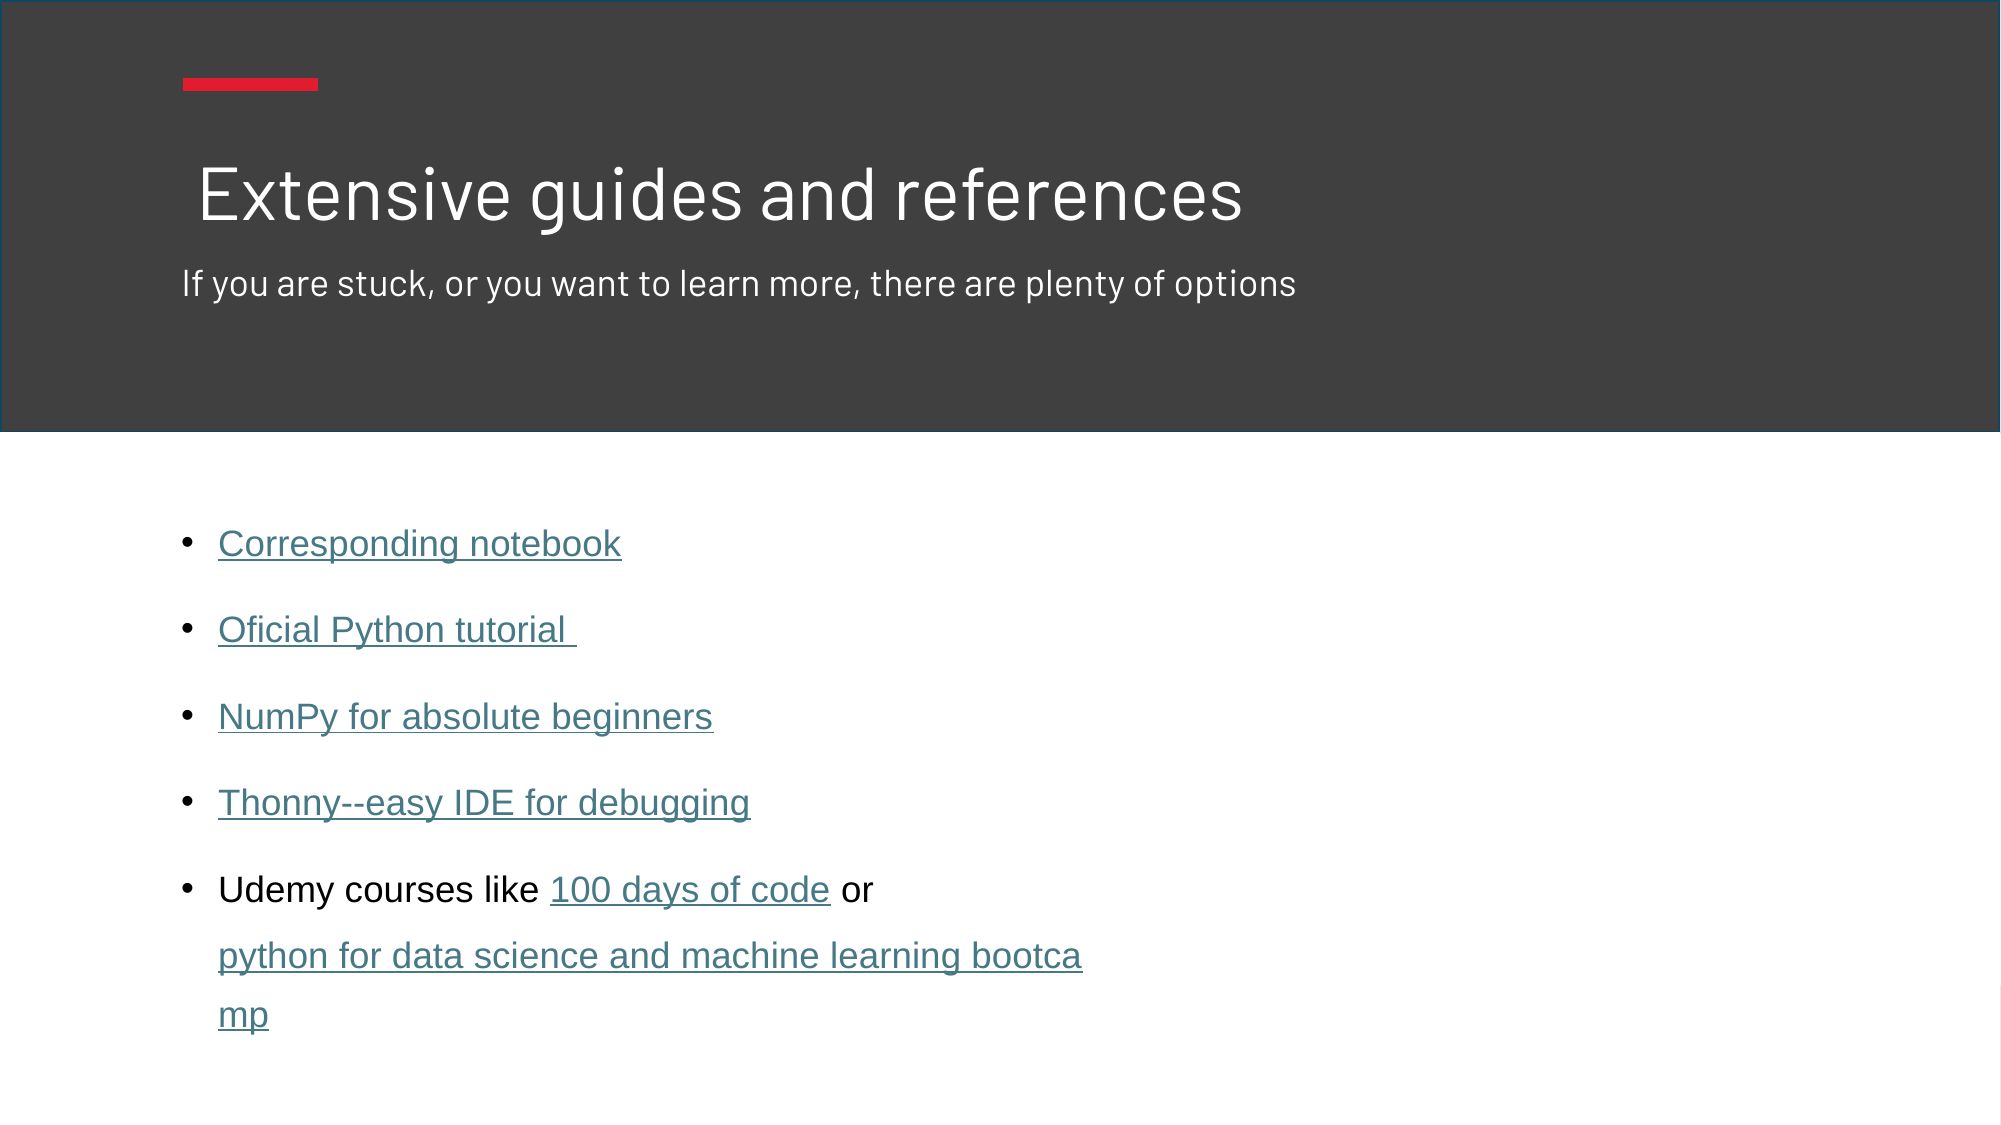

# Extensive guides and references
If you are stuck, or you want to learn more, there are plenty of options

Corresponding notebook
Oficial Python tutorial
NumPy for absolute beginners
Thonny--easy IDE for debugging
Udemy courses like 100 days of code or python for data science and machine learning bootcamp